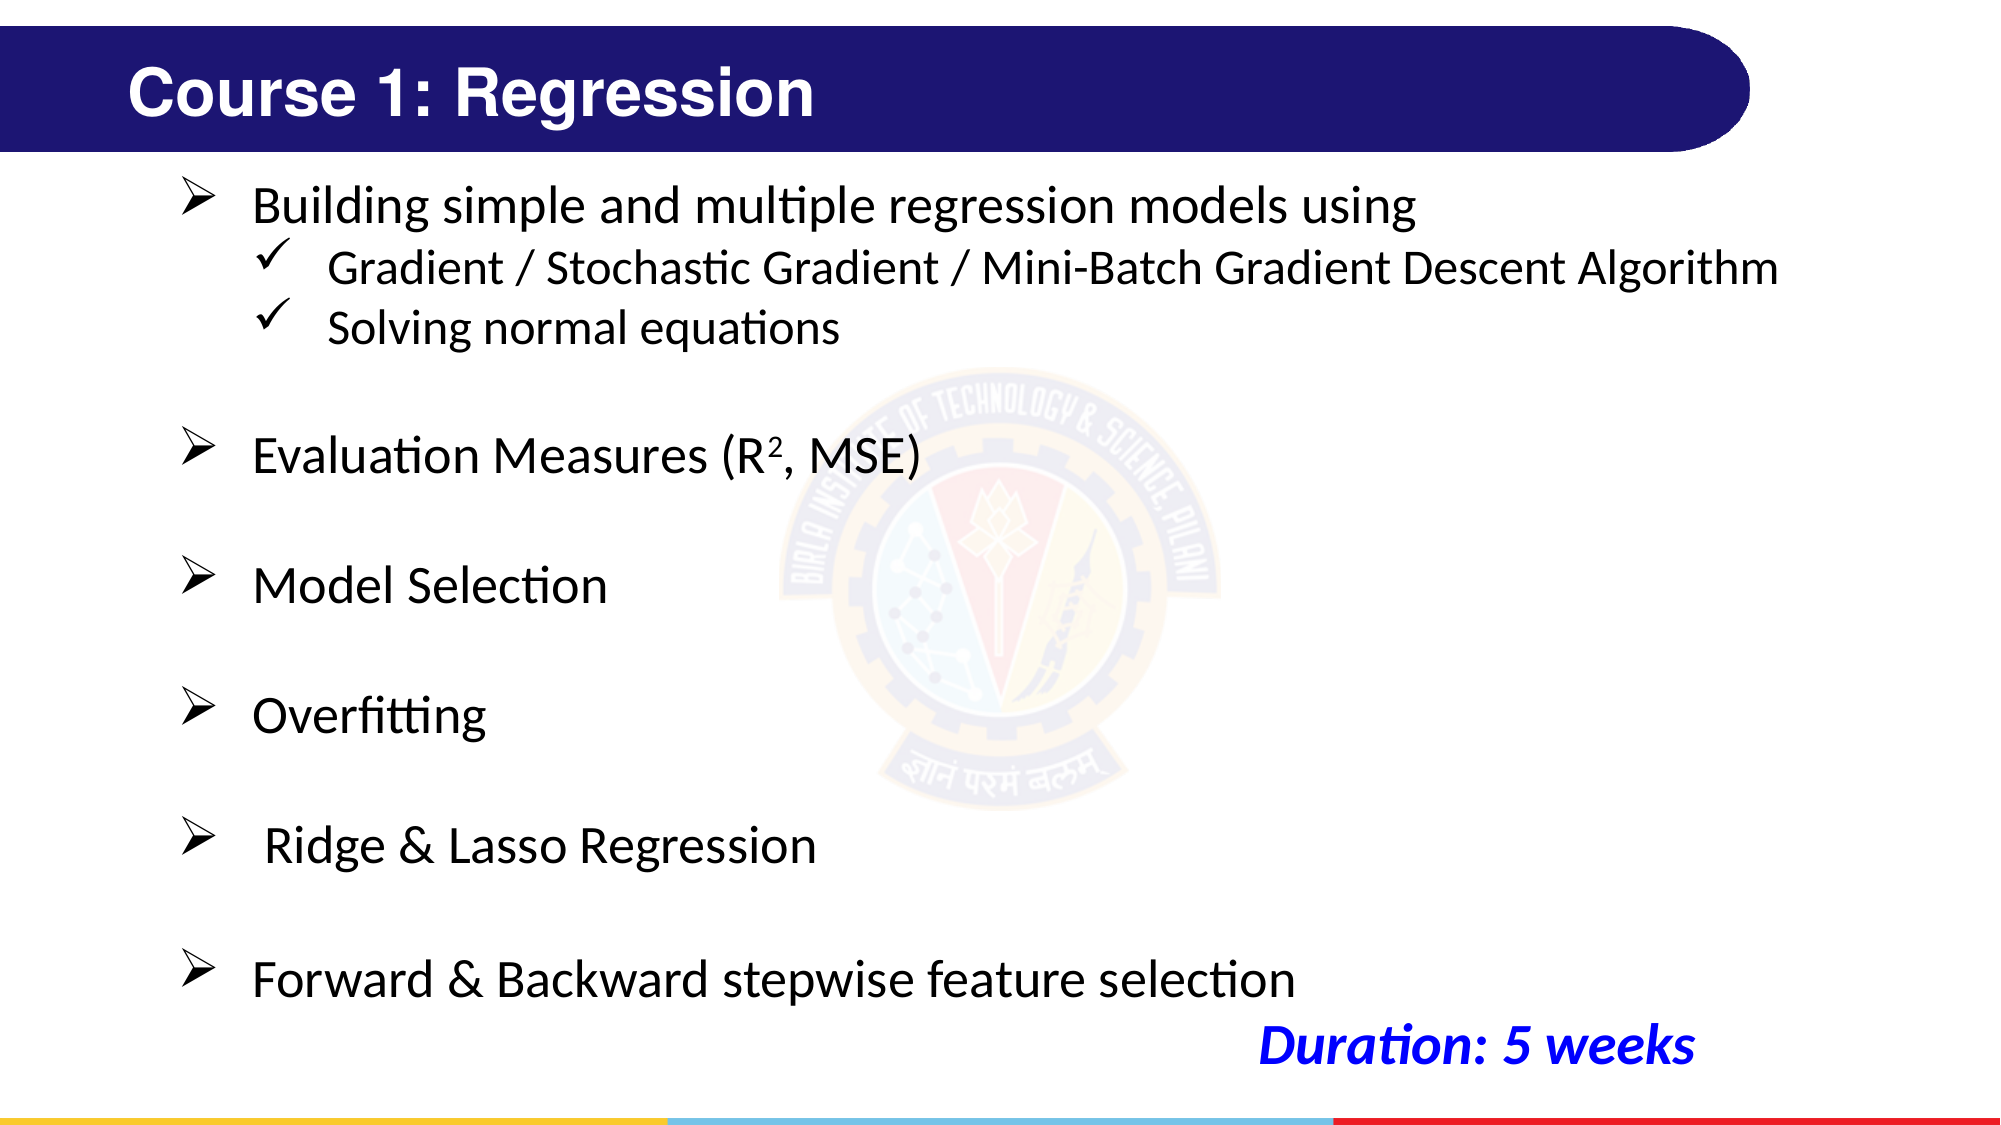

Course 1: Regression

Building simple and multiple regression models using
Gradient / Stochastic Gradient / Mini-Batch Gradient Descent Algorithm
Solving normal equations

Evaluation Measures (R2, MSE)

Model Selection

Overfitting

 Ridge & Lasso Regression

Forward & Backward stepwise feature selection
Duration: 5 weeks